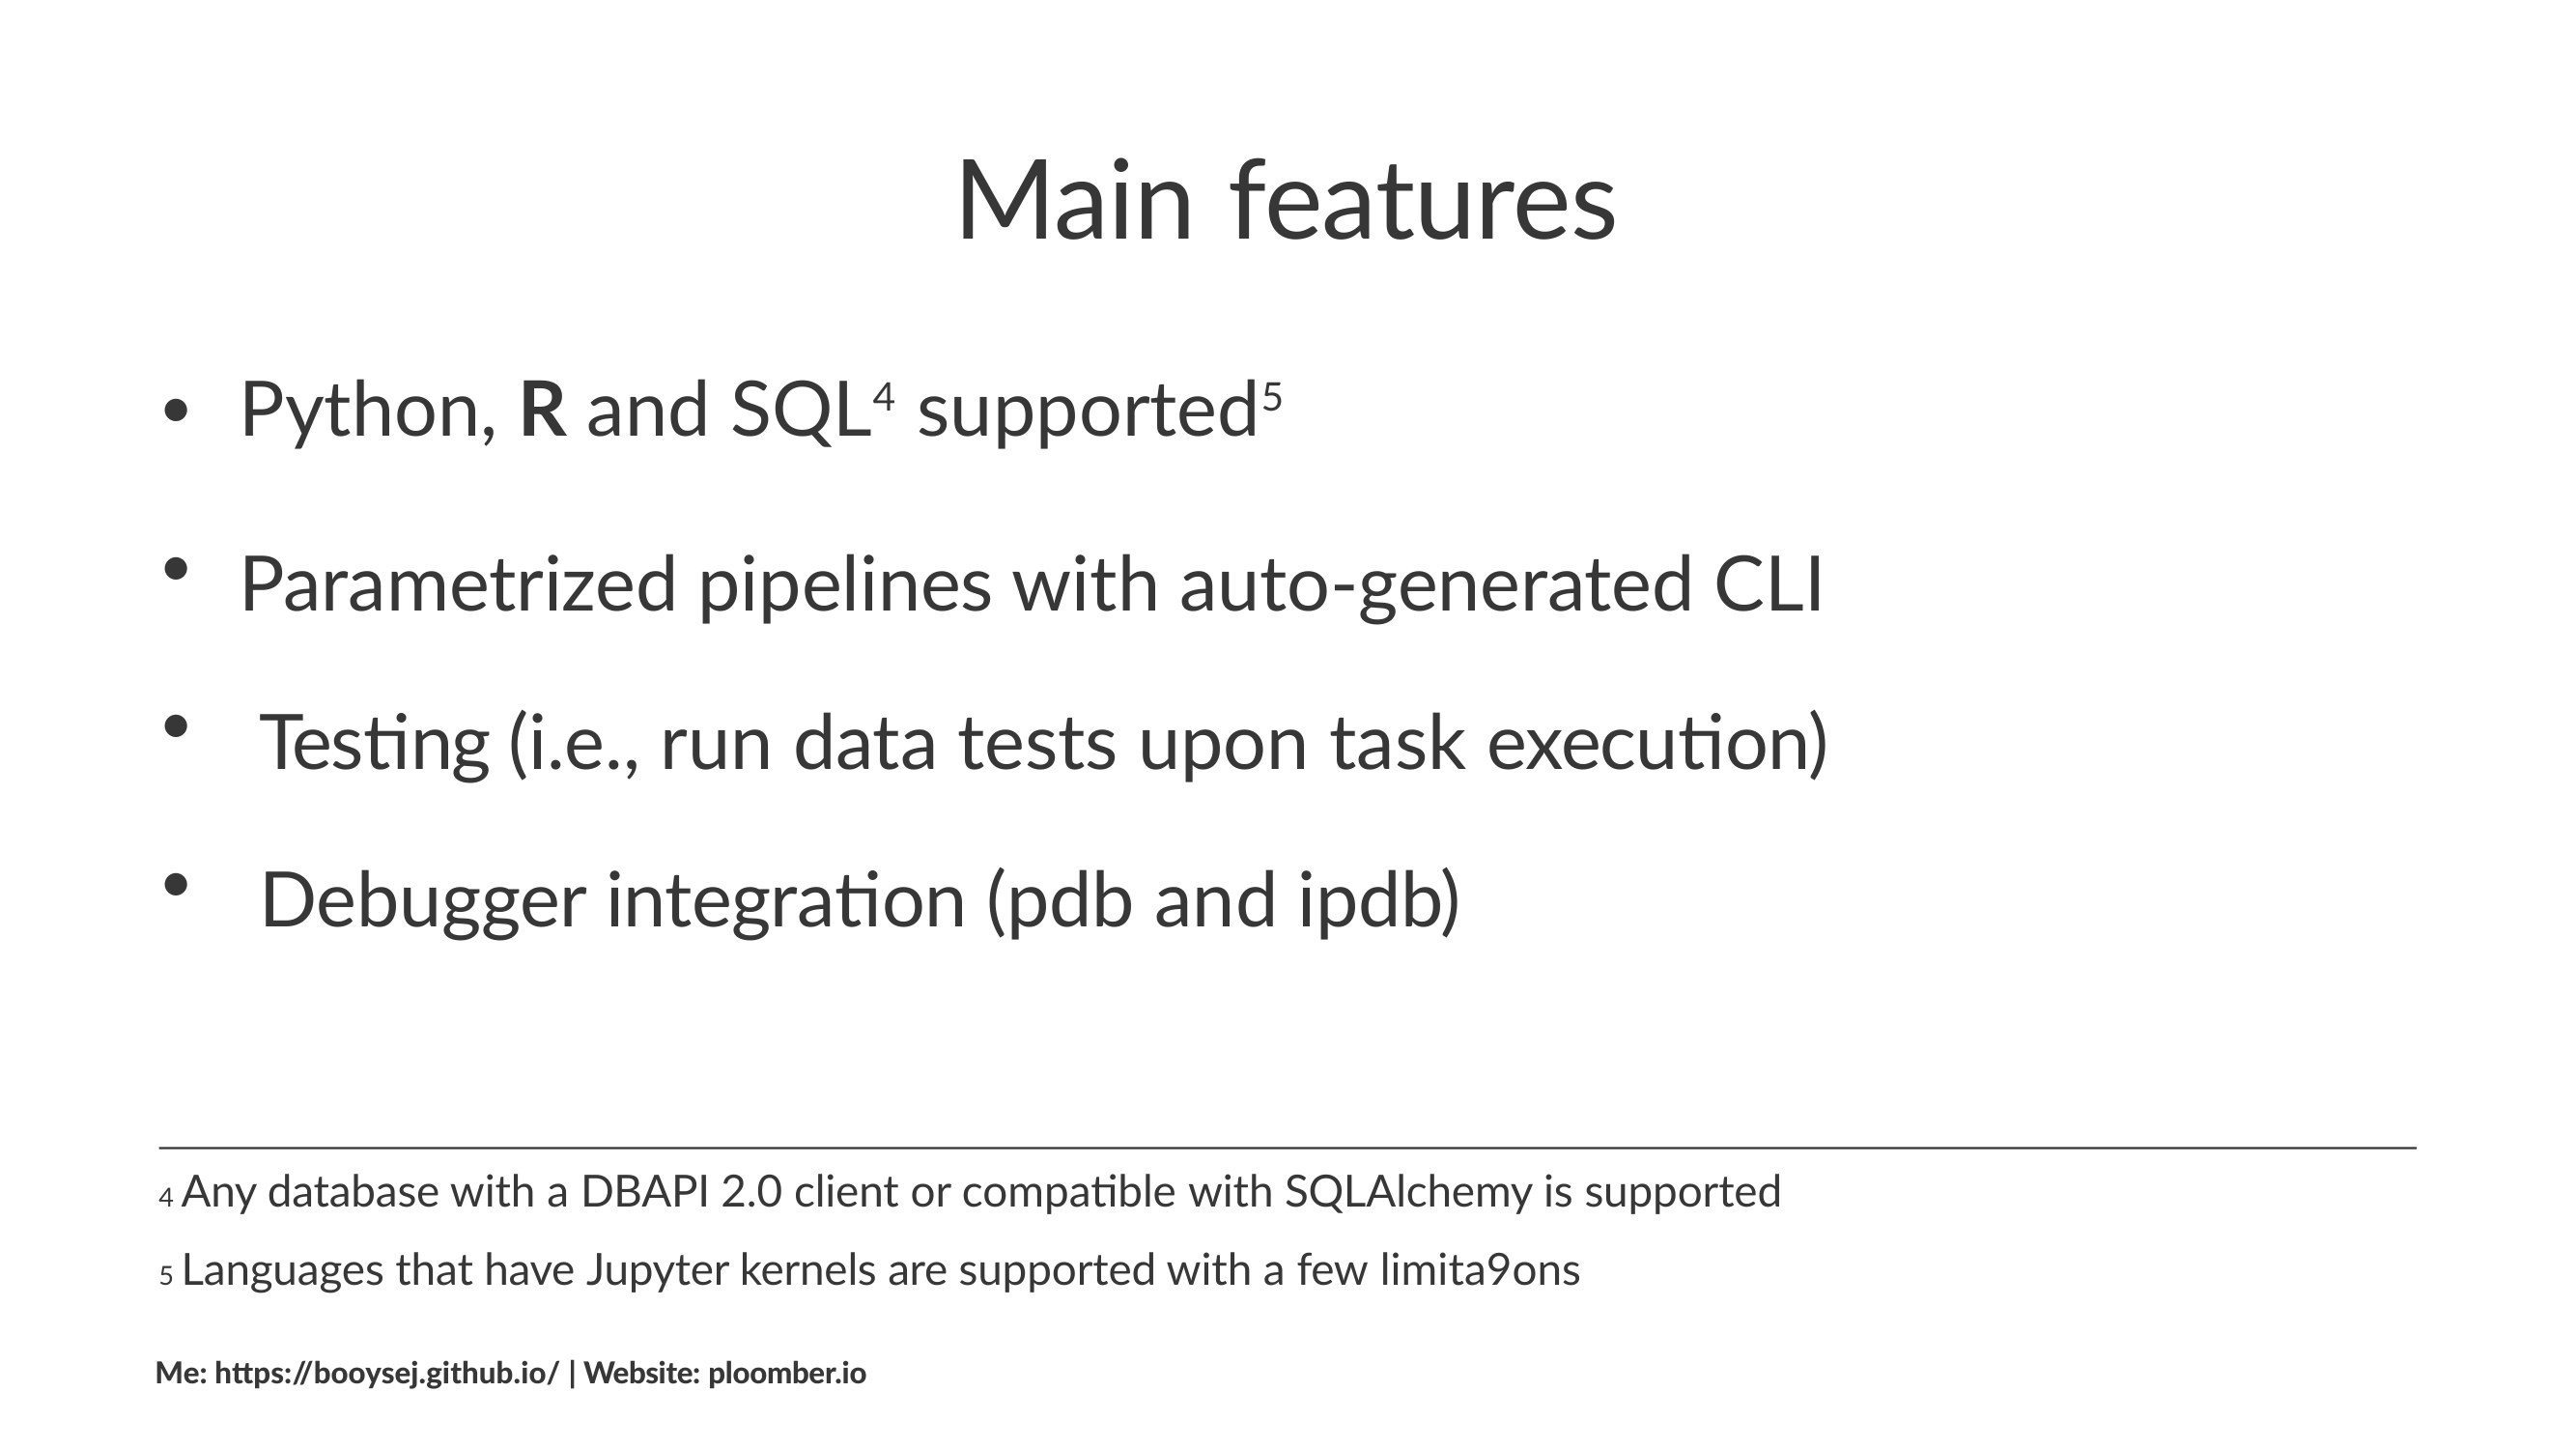

# Main	features
Python, R and SQL4 supported5
Parametrized pipelines with auto-generated CLI  Testing (i.e., run data tests upon task execution)  Debugger integration (pdb and ipdb)
•
•
•
•
Any database with a DBAPI 2.0 client or compatible with SQLAlchemy is supported
Languages that have Jupyter kernels are supported with a few limita9ons

Me: https://booysej.github.io/ | Website: ploomber.io